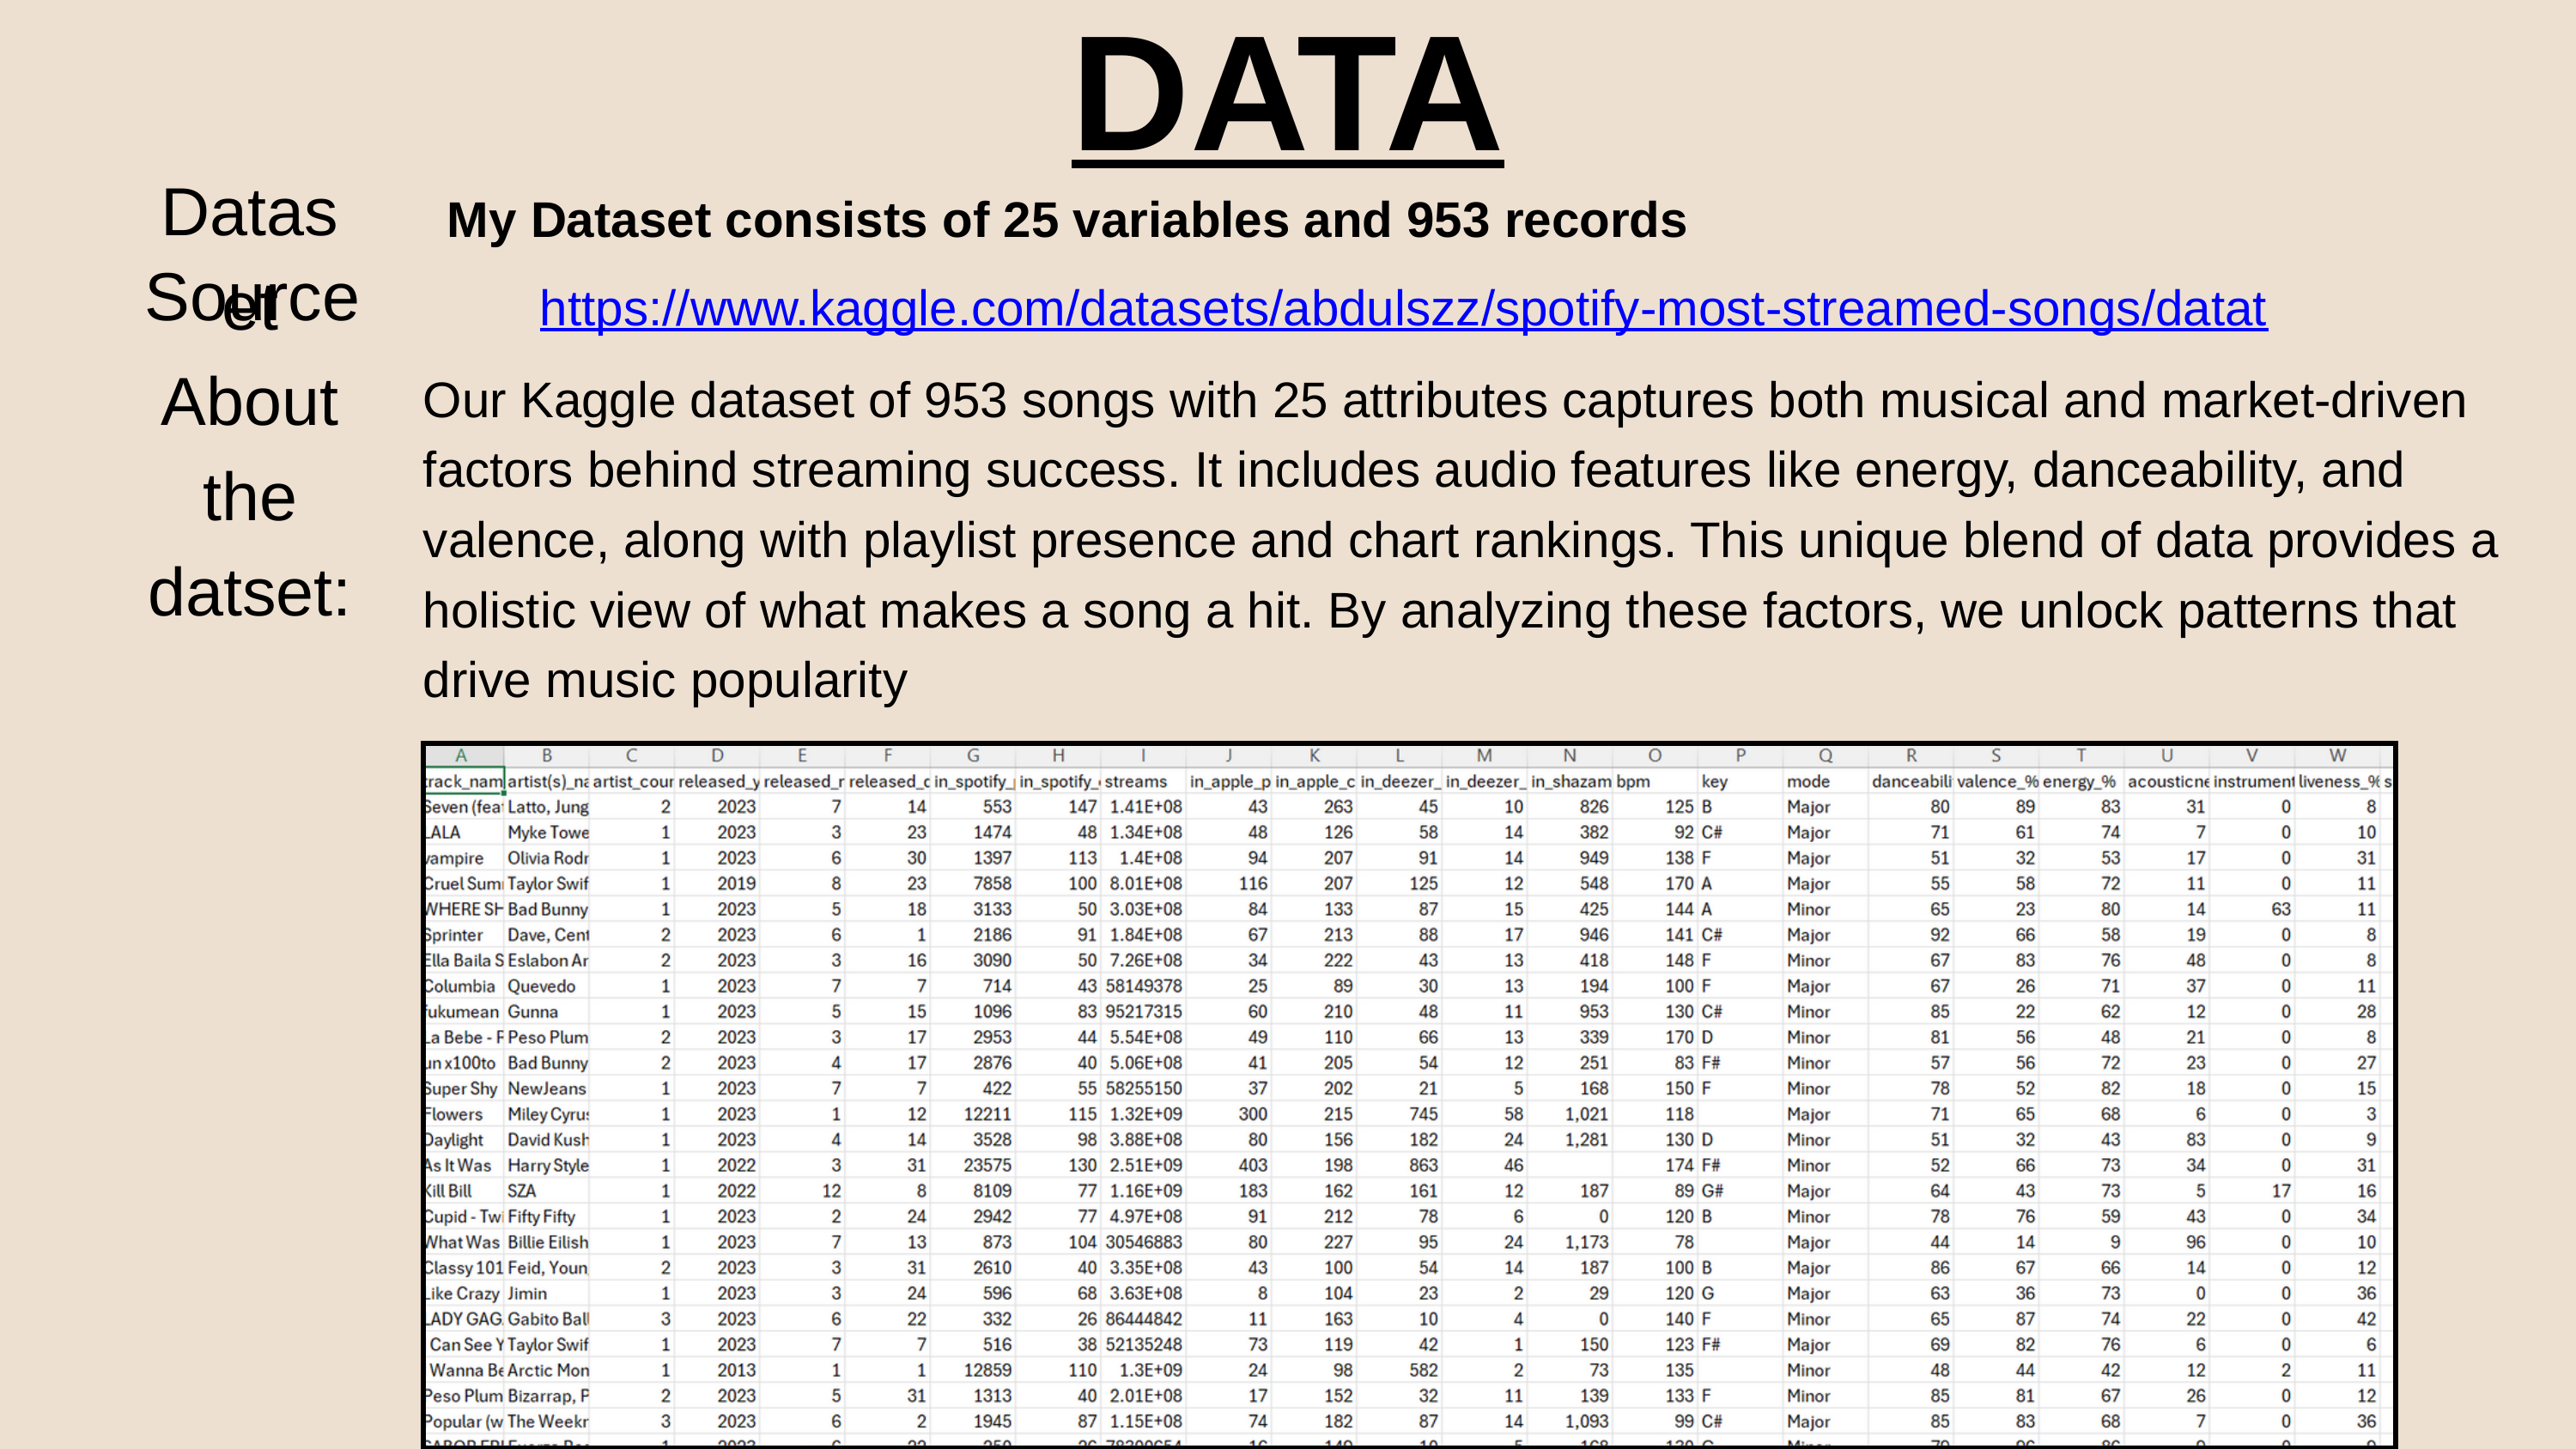

DATA
Dataset
My Dataset consists of 25 variables and 953 records
Source
https://www.kaggle.com/datasets/abdulszz/spotify-most-streamed-songs/datat
About the datset:
Our Kaggle dataset of 953 songs with 25 attributes captures both musical and market-driven factors behind streaming success. It includes audio features like energy, danceability, and valence, along with playlist presence and chart rankings. This unique blend of data provides a holistic view of what makes a song a hit. By analyzing these factors, we unlock patterns that drive music popularity